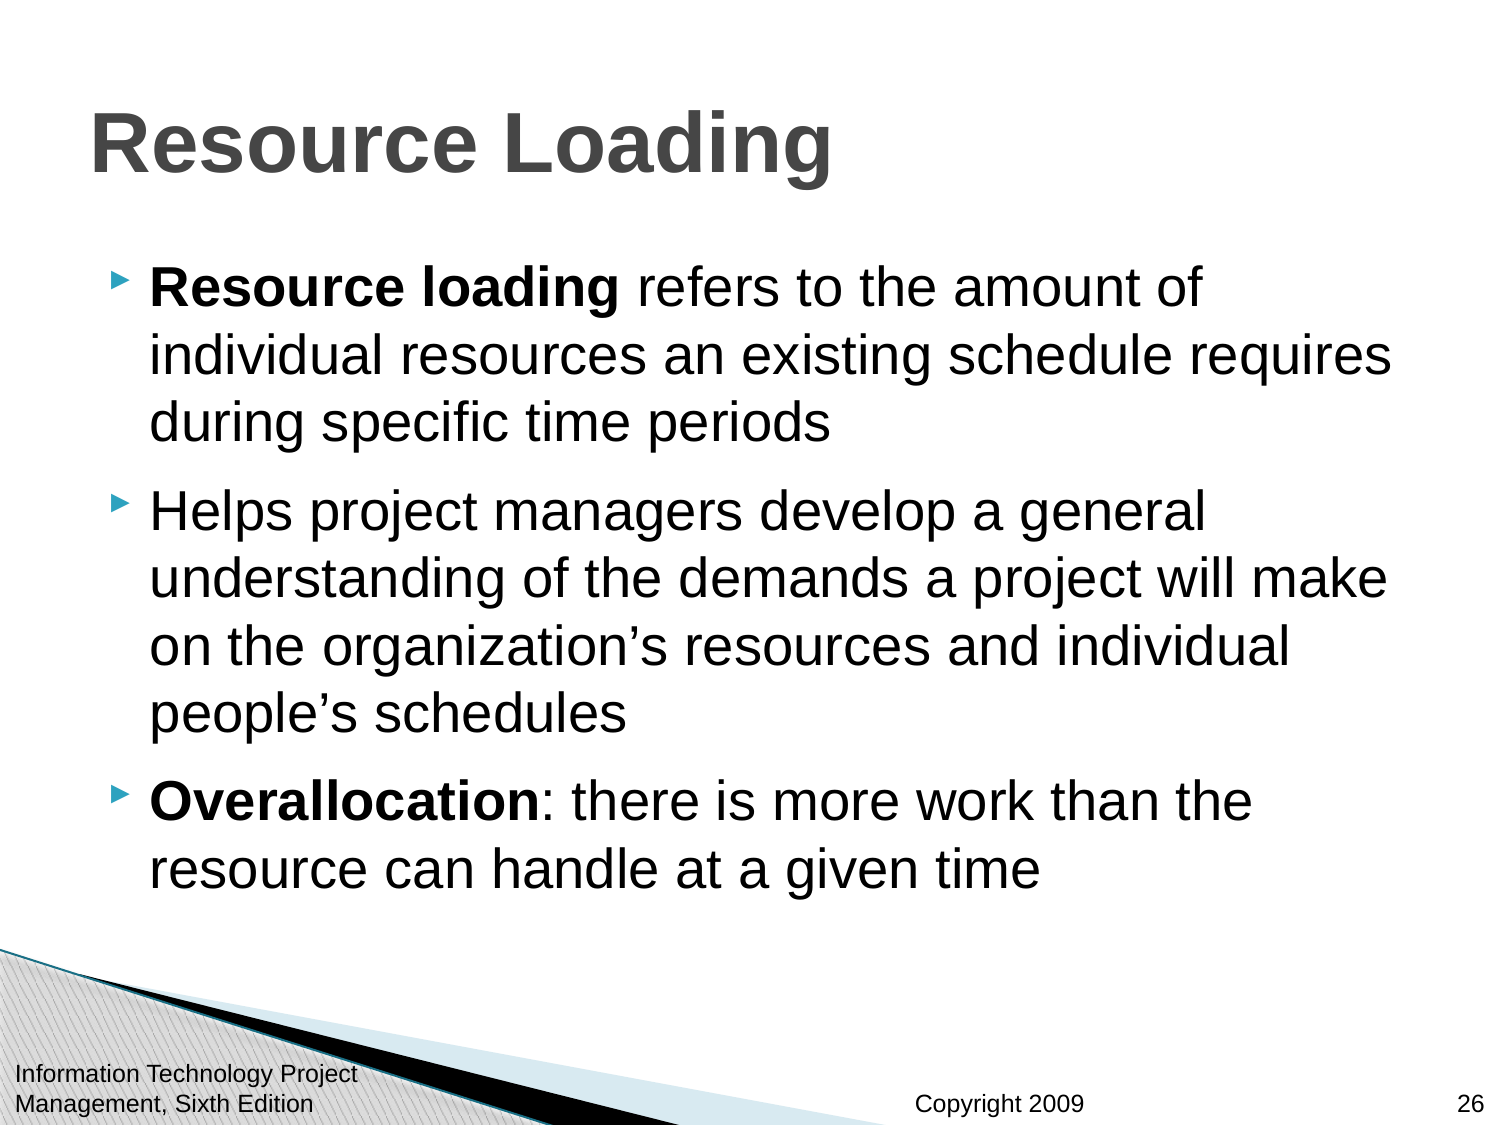

# Resource Loading
Resource loading refers to the amount of individual resources an existing schedule requires during specific time periods
Helps project managers develop a general understanding of the demands a project will make on the organization’s resources and individual people’s schedules
Overallocation: there is more work than the resource can handle at a given time
Information Technology Project Management, Sixth Edition
26